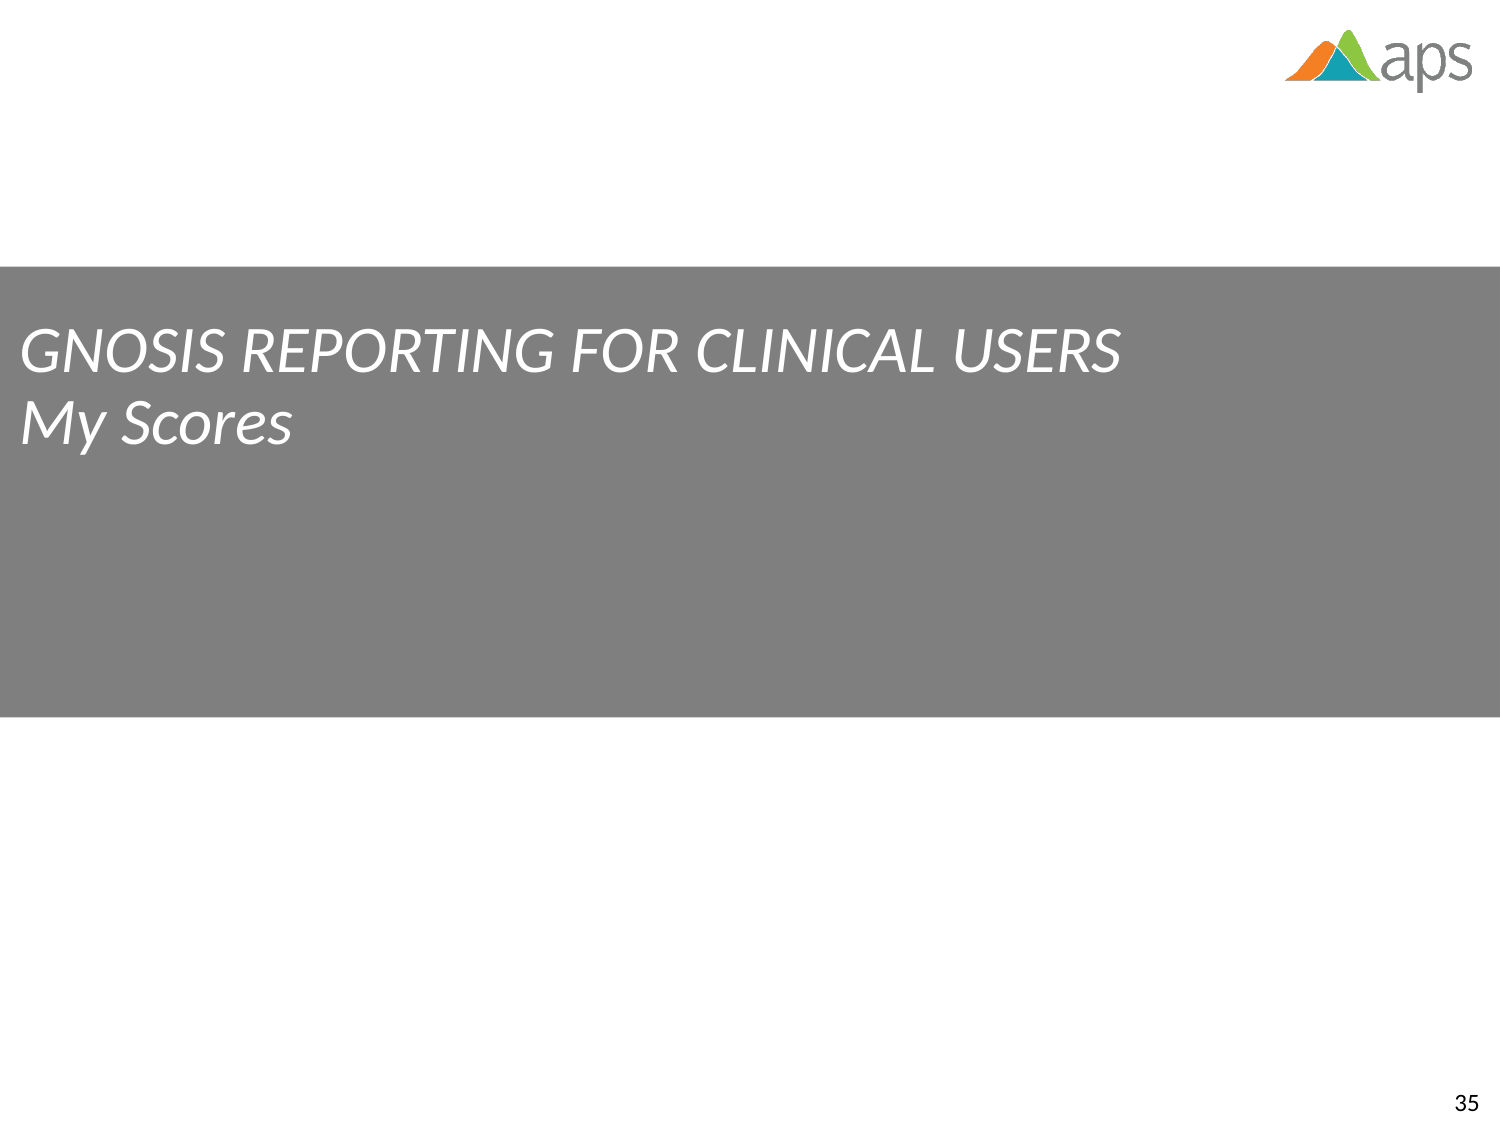

# GNOSIS REPORTING FOR CLINICAL USERS My Scores